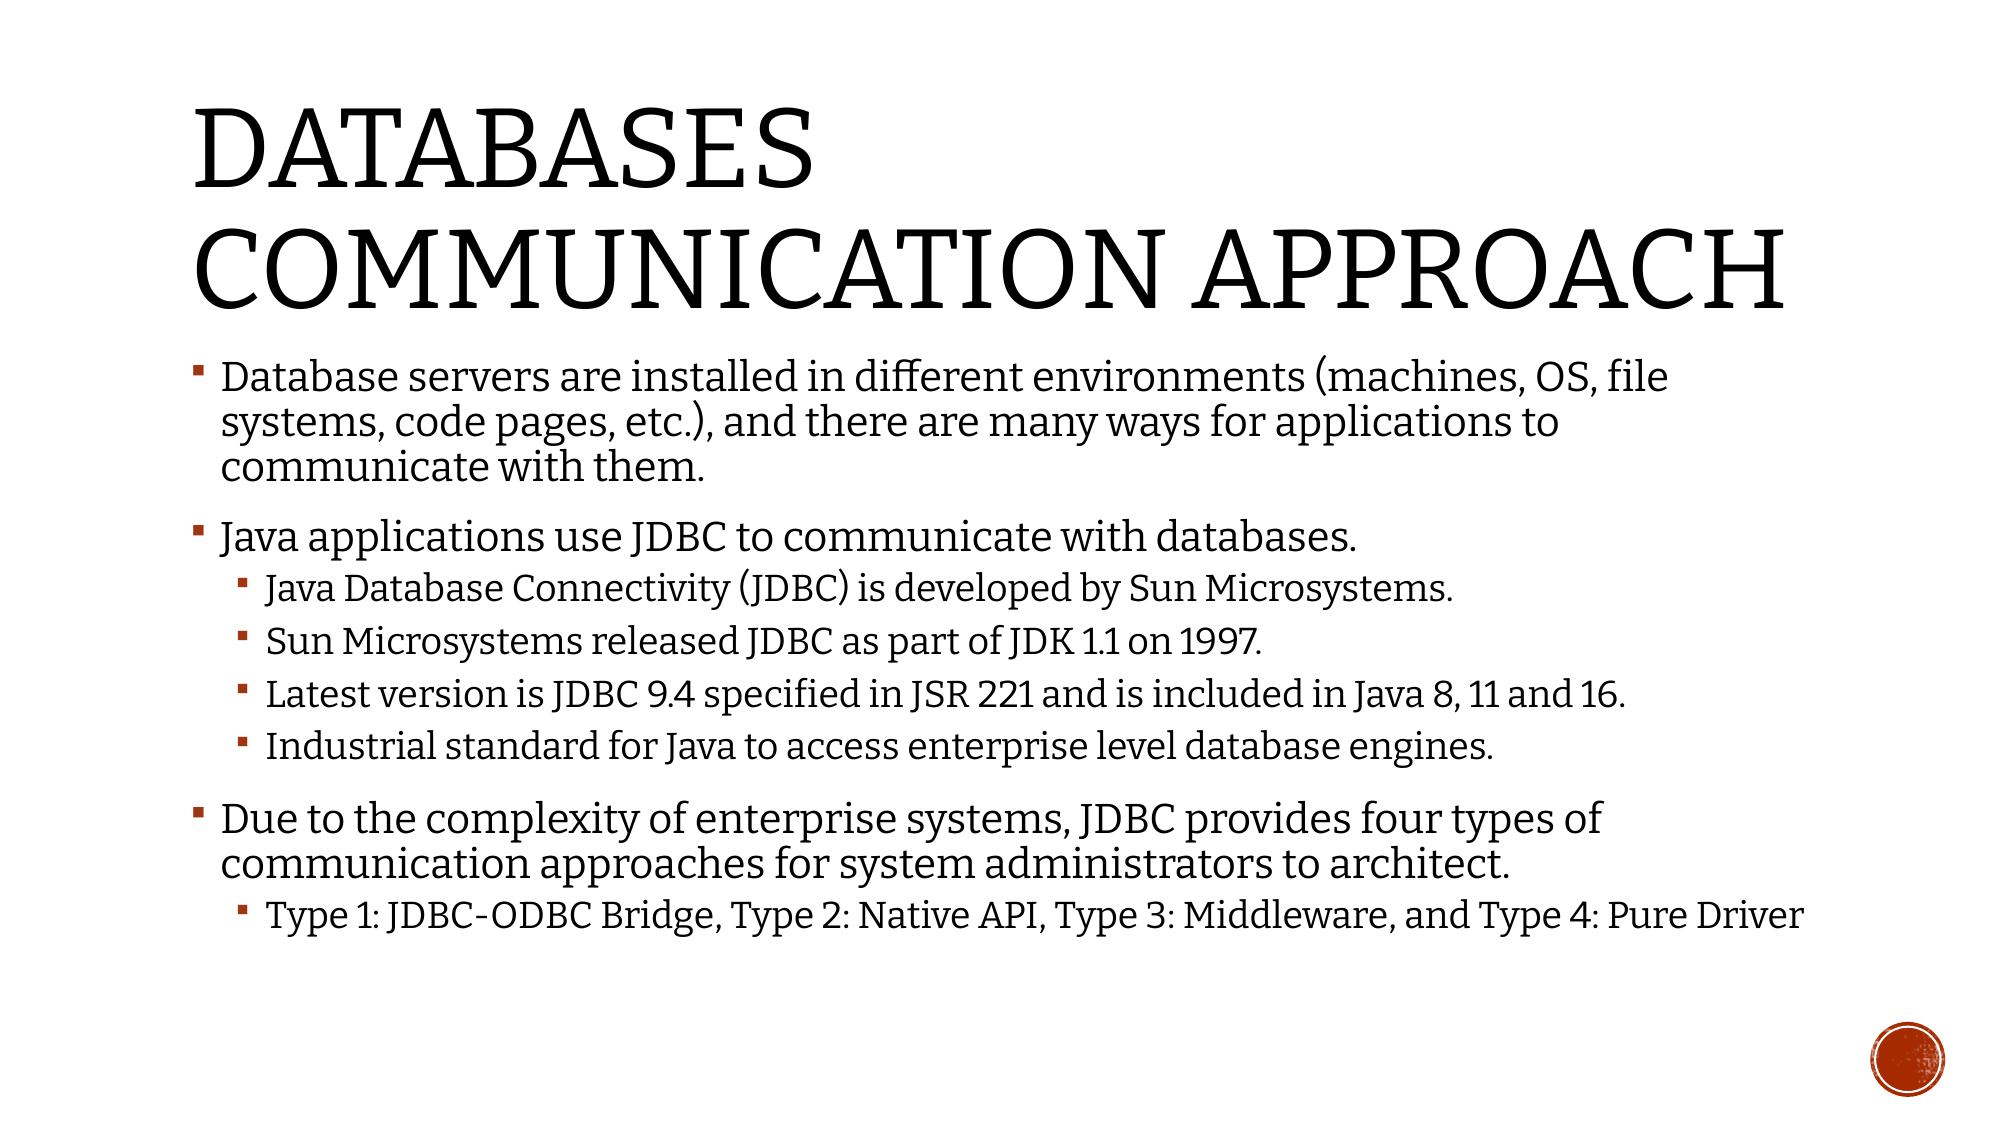

# Databases Communication Approach
Database servers are installed in different environments (machines, OS, file systems, code pages, etc.), and there are many ways for applications to communicate with them.
Java applications use JDBC to communicate with databases.
Java Database Connectivity (JDBC) is developed by Sun Microsystems.
Sun Microsystems released JDBC as part of JDK 1.1 on 1997.
Latest version is JDBC 9.4 specified in JSR 221 and is included in Java 8, 11 and 16.
Industrial standard for Java to access enterprise level database engines.
Due to the complexity of enterprise systems, JDBC provides four types of communication approaches for system administrators to architect.
Type 1: JDBC-ODBC Bridge, Type 2: Native API, Type 3: Middleware, and Type 4: Pure Driver